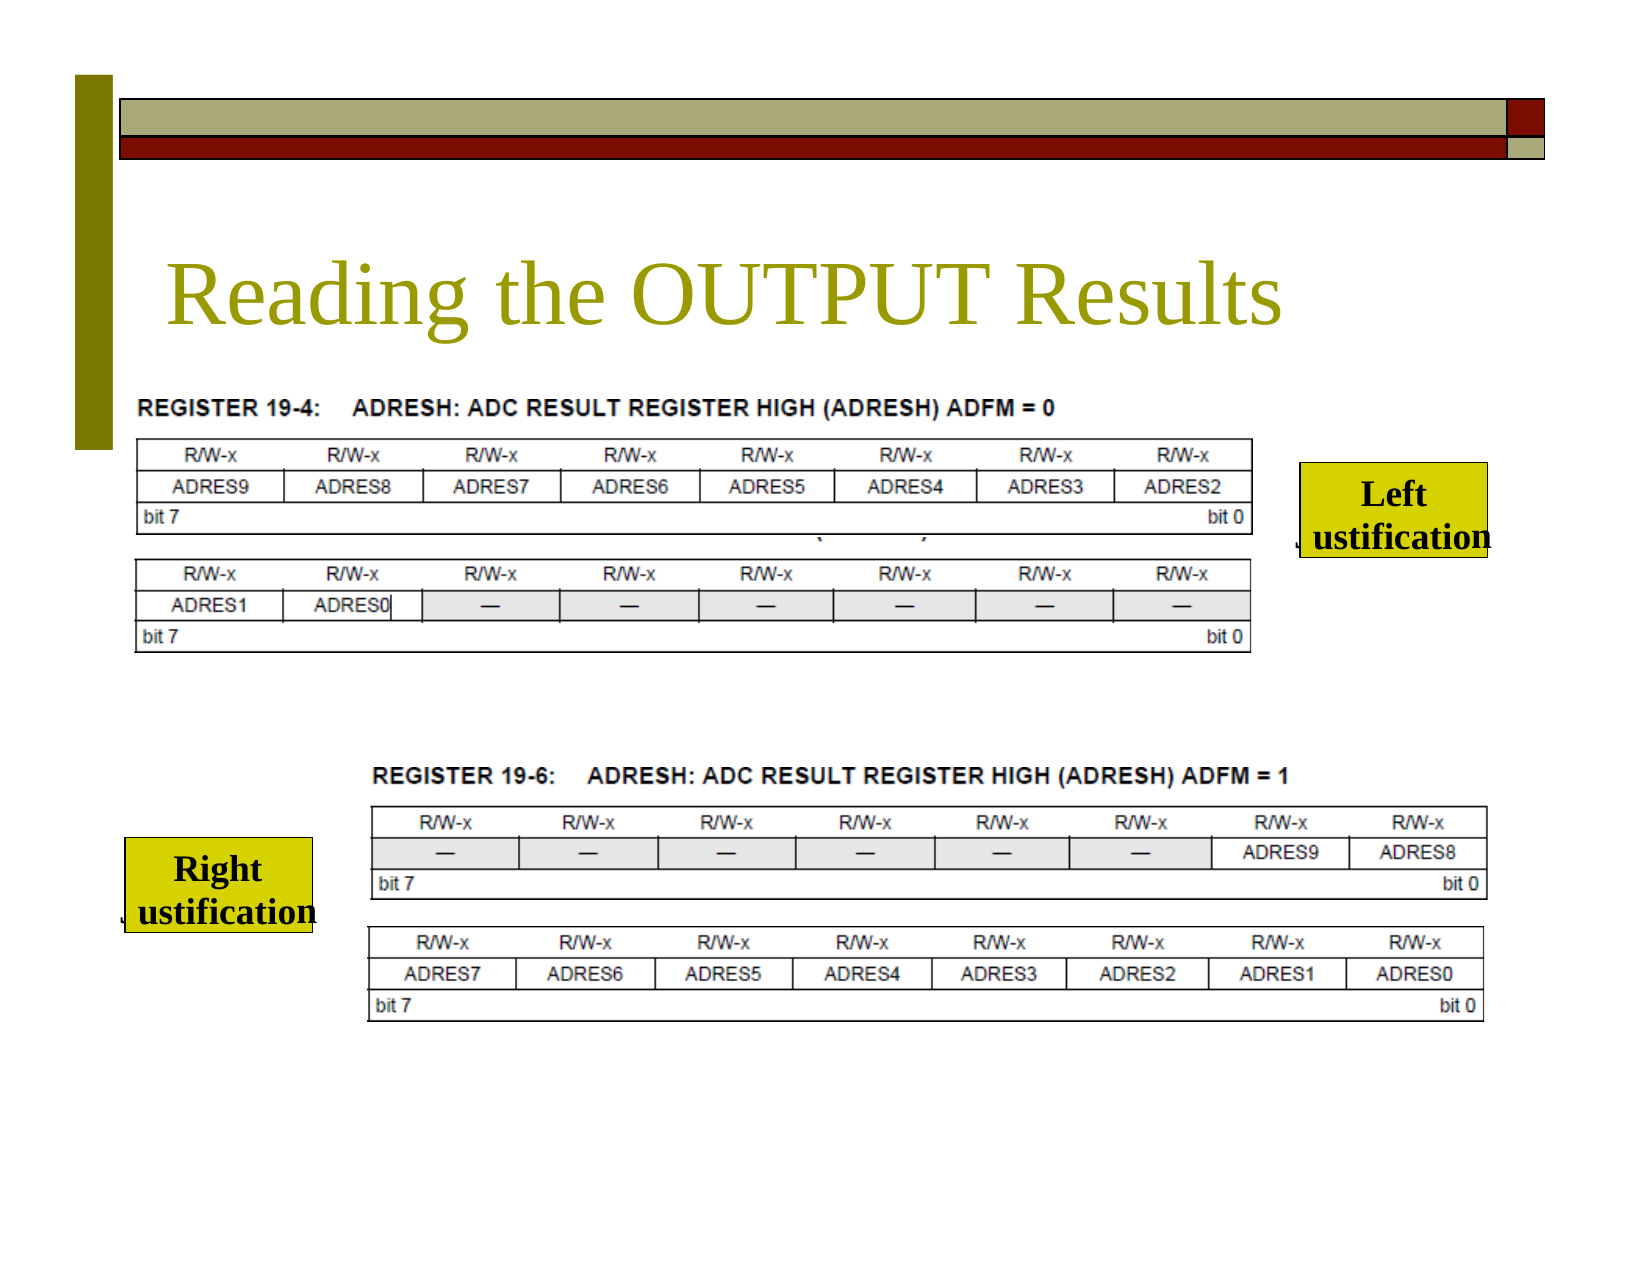

|  |  |
| --- | --- |
|  |  |
# Reading	the OUTPUT Results

Left  ustificatio
J
n

Right  ustificatio
J
n